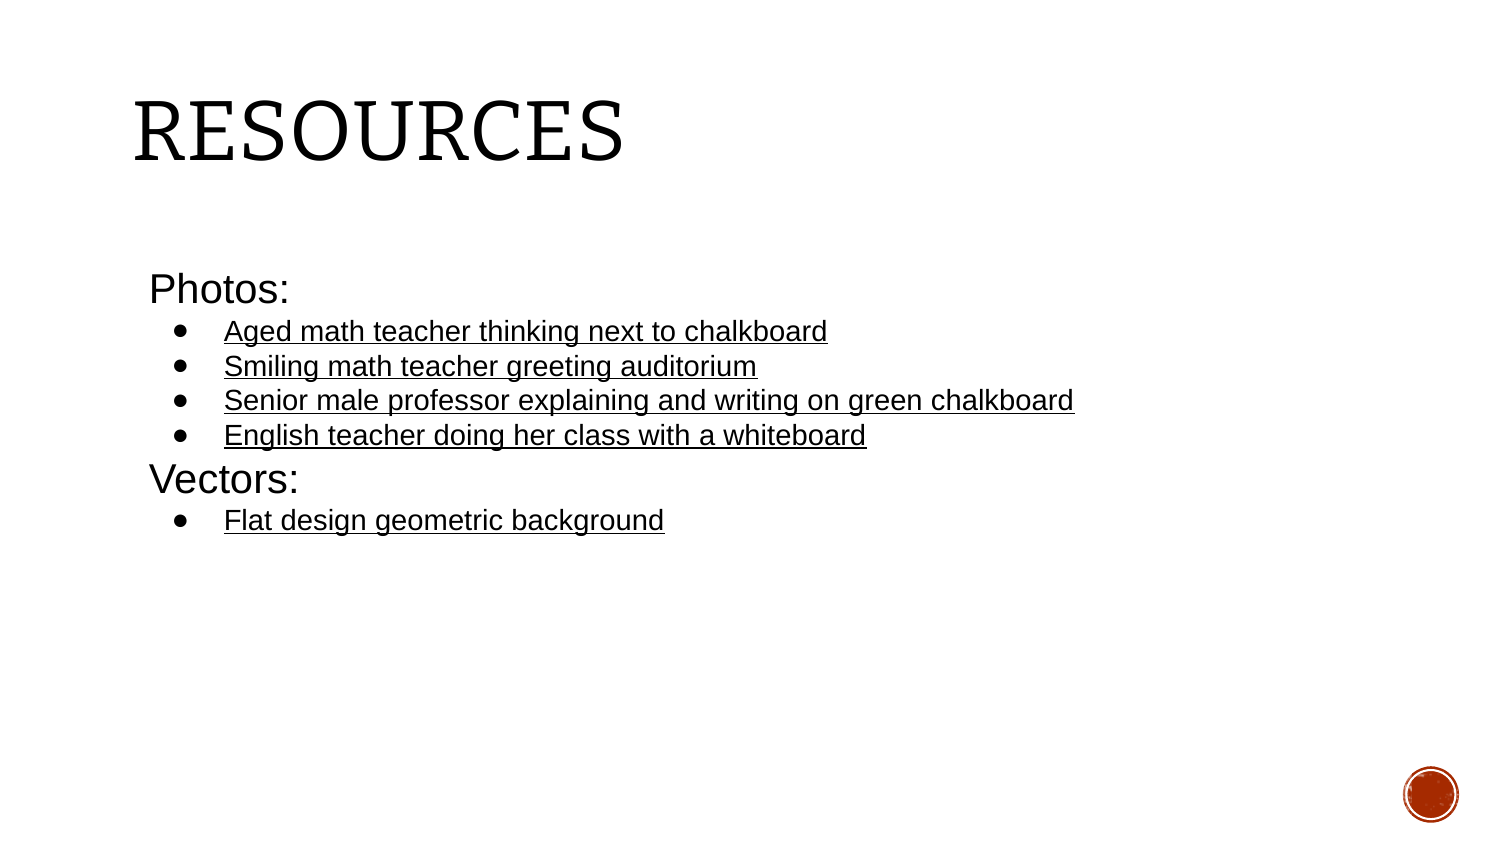

# Resources
Photos:
Aged math teacher thinking next to chalkboard
Smiling math teacher greeting auditorium
Senior male professor explaining and writing on green chalkboard
English teacher doing her class with a whiteboard
Vectors:
Flat design geometric background